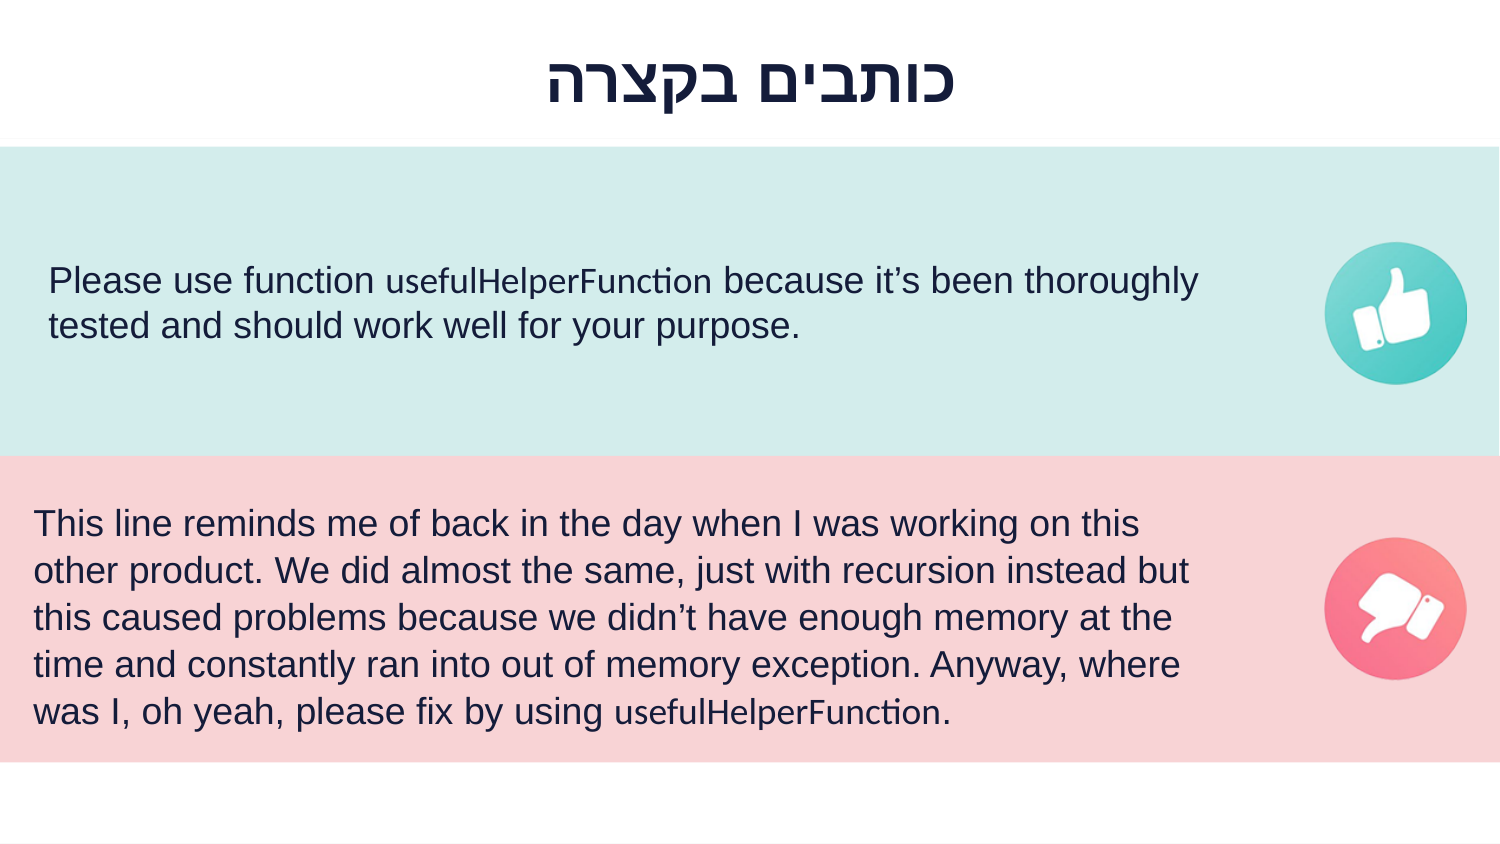

# כותבים בקצרה
Please use function usefulHelperFunction because it’s been thoroughly tested and should work well for your purpose.
This line reminds me of back in the day when I was working on this other product. We did almost the same, just with recursion instead but this caused problems because we didn’t have enough memory at the time and constantly ran into out of memory exception. Anyway, where was I, oh yeah, please fix by using usefulHelperFunction.